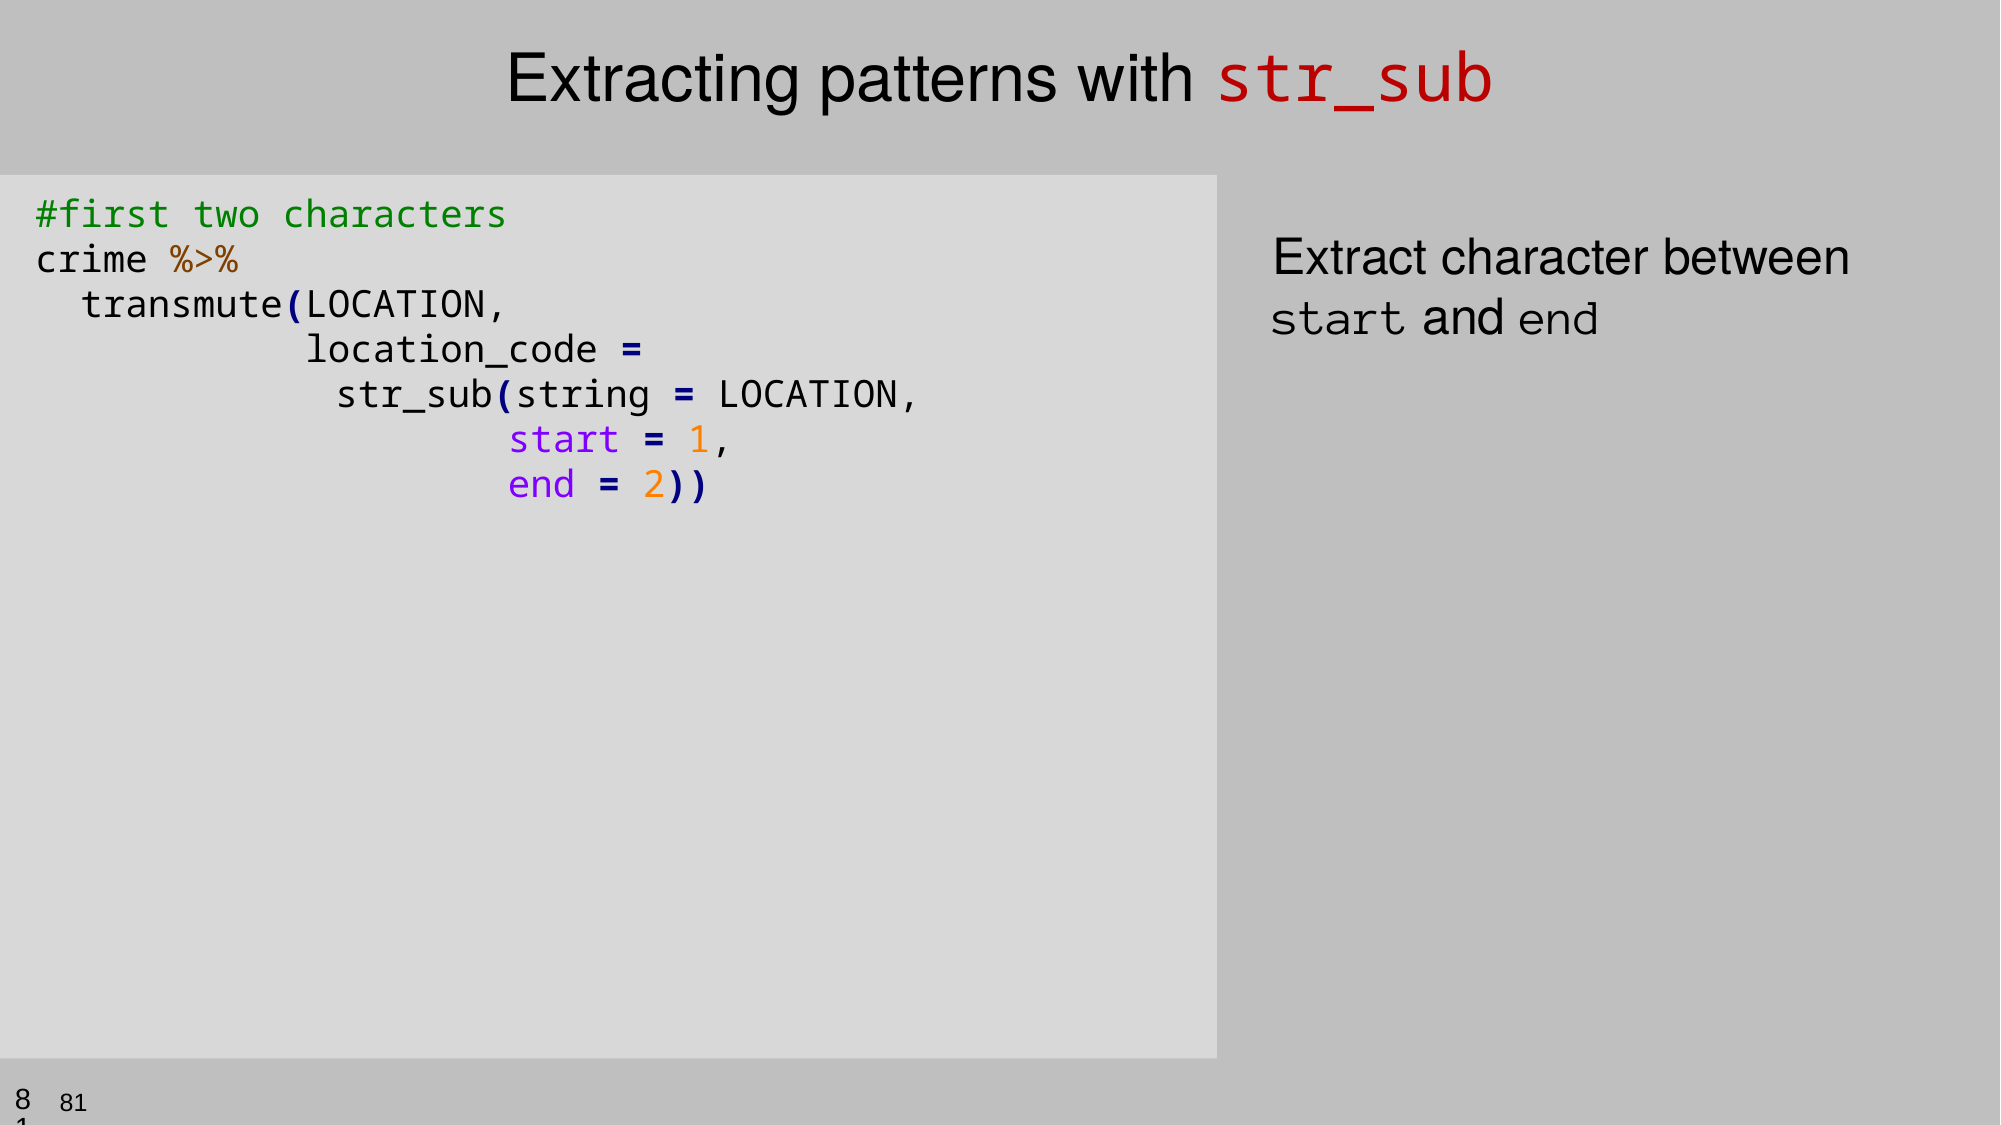

# Extracting patterns with str_sub
#first two characters
crime %>%
  transmute(LOCATION,
            location_code =
		str_sub(string = LOCATION,
                     start = 1,
                     end = 2))
Extract character between start and end
81